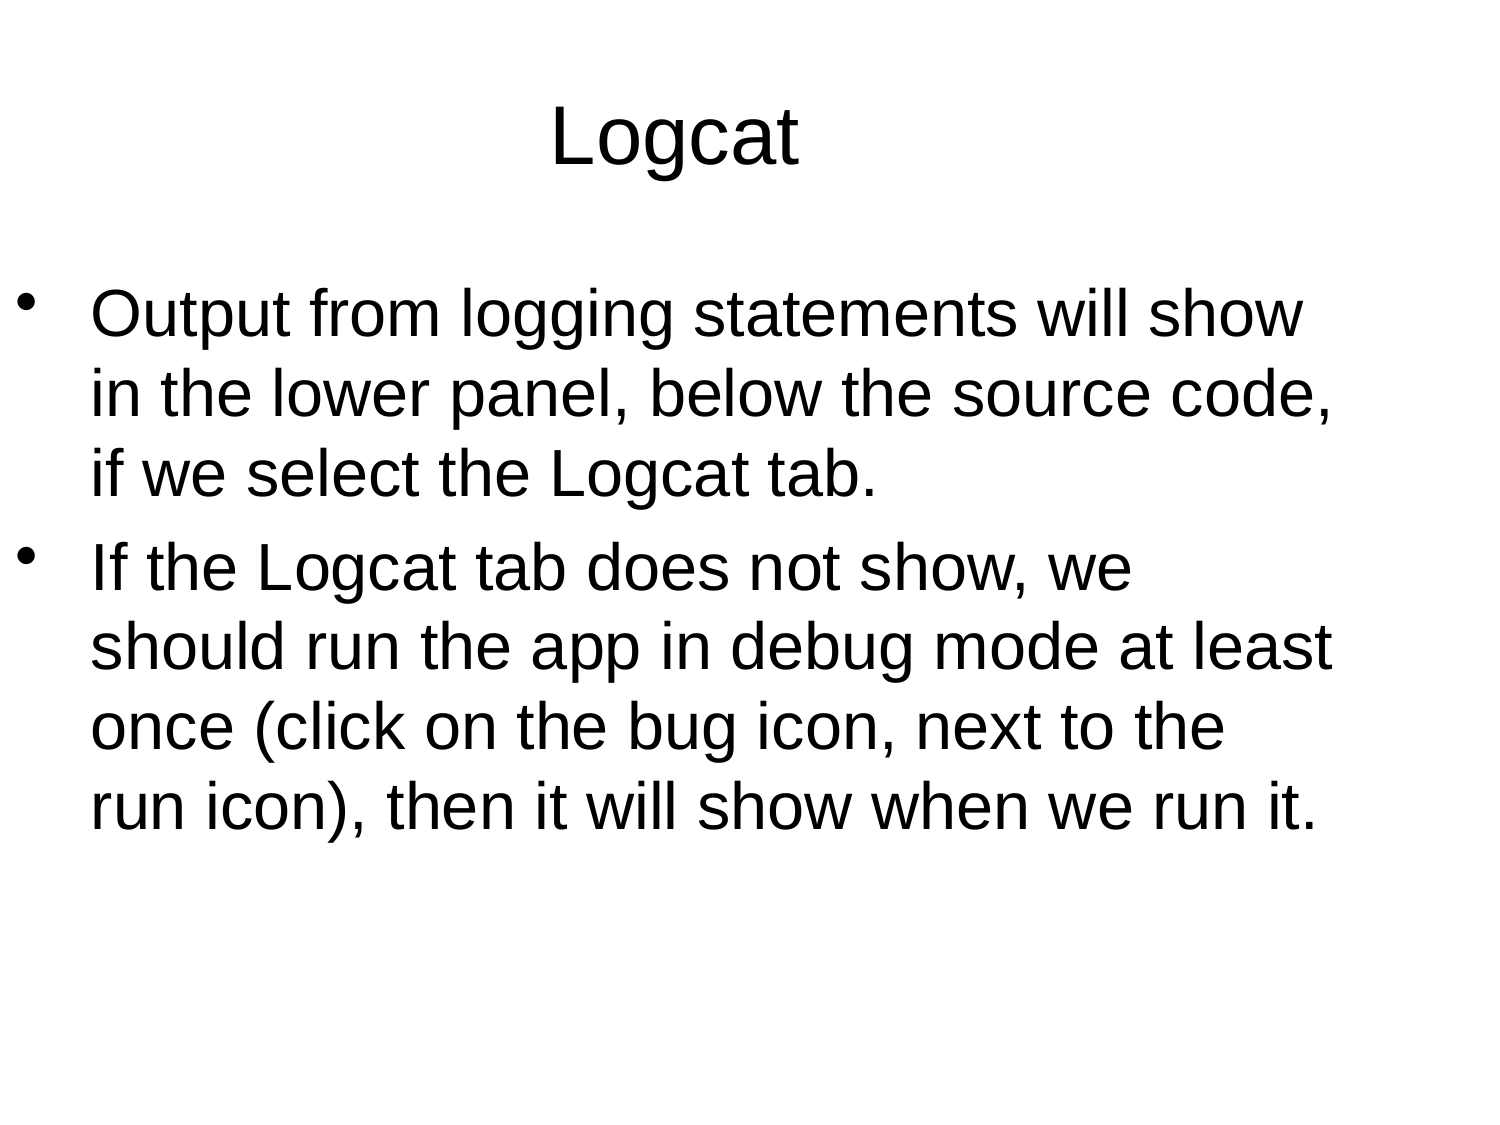

Logcat
Output from logging statements will show in the lower panel, below the source code, if we select the Logcat tab.
If the Logcat tab does not show, we should run the app in debug mode at least once (click on the bug icon, next to the run icon), then it will show when we run it.